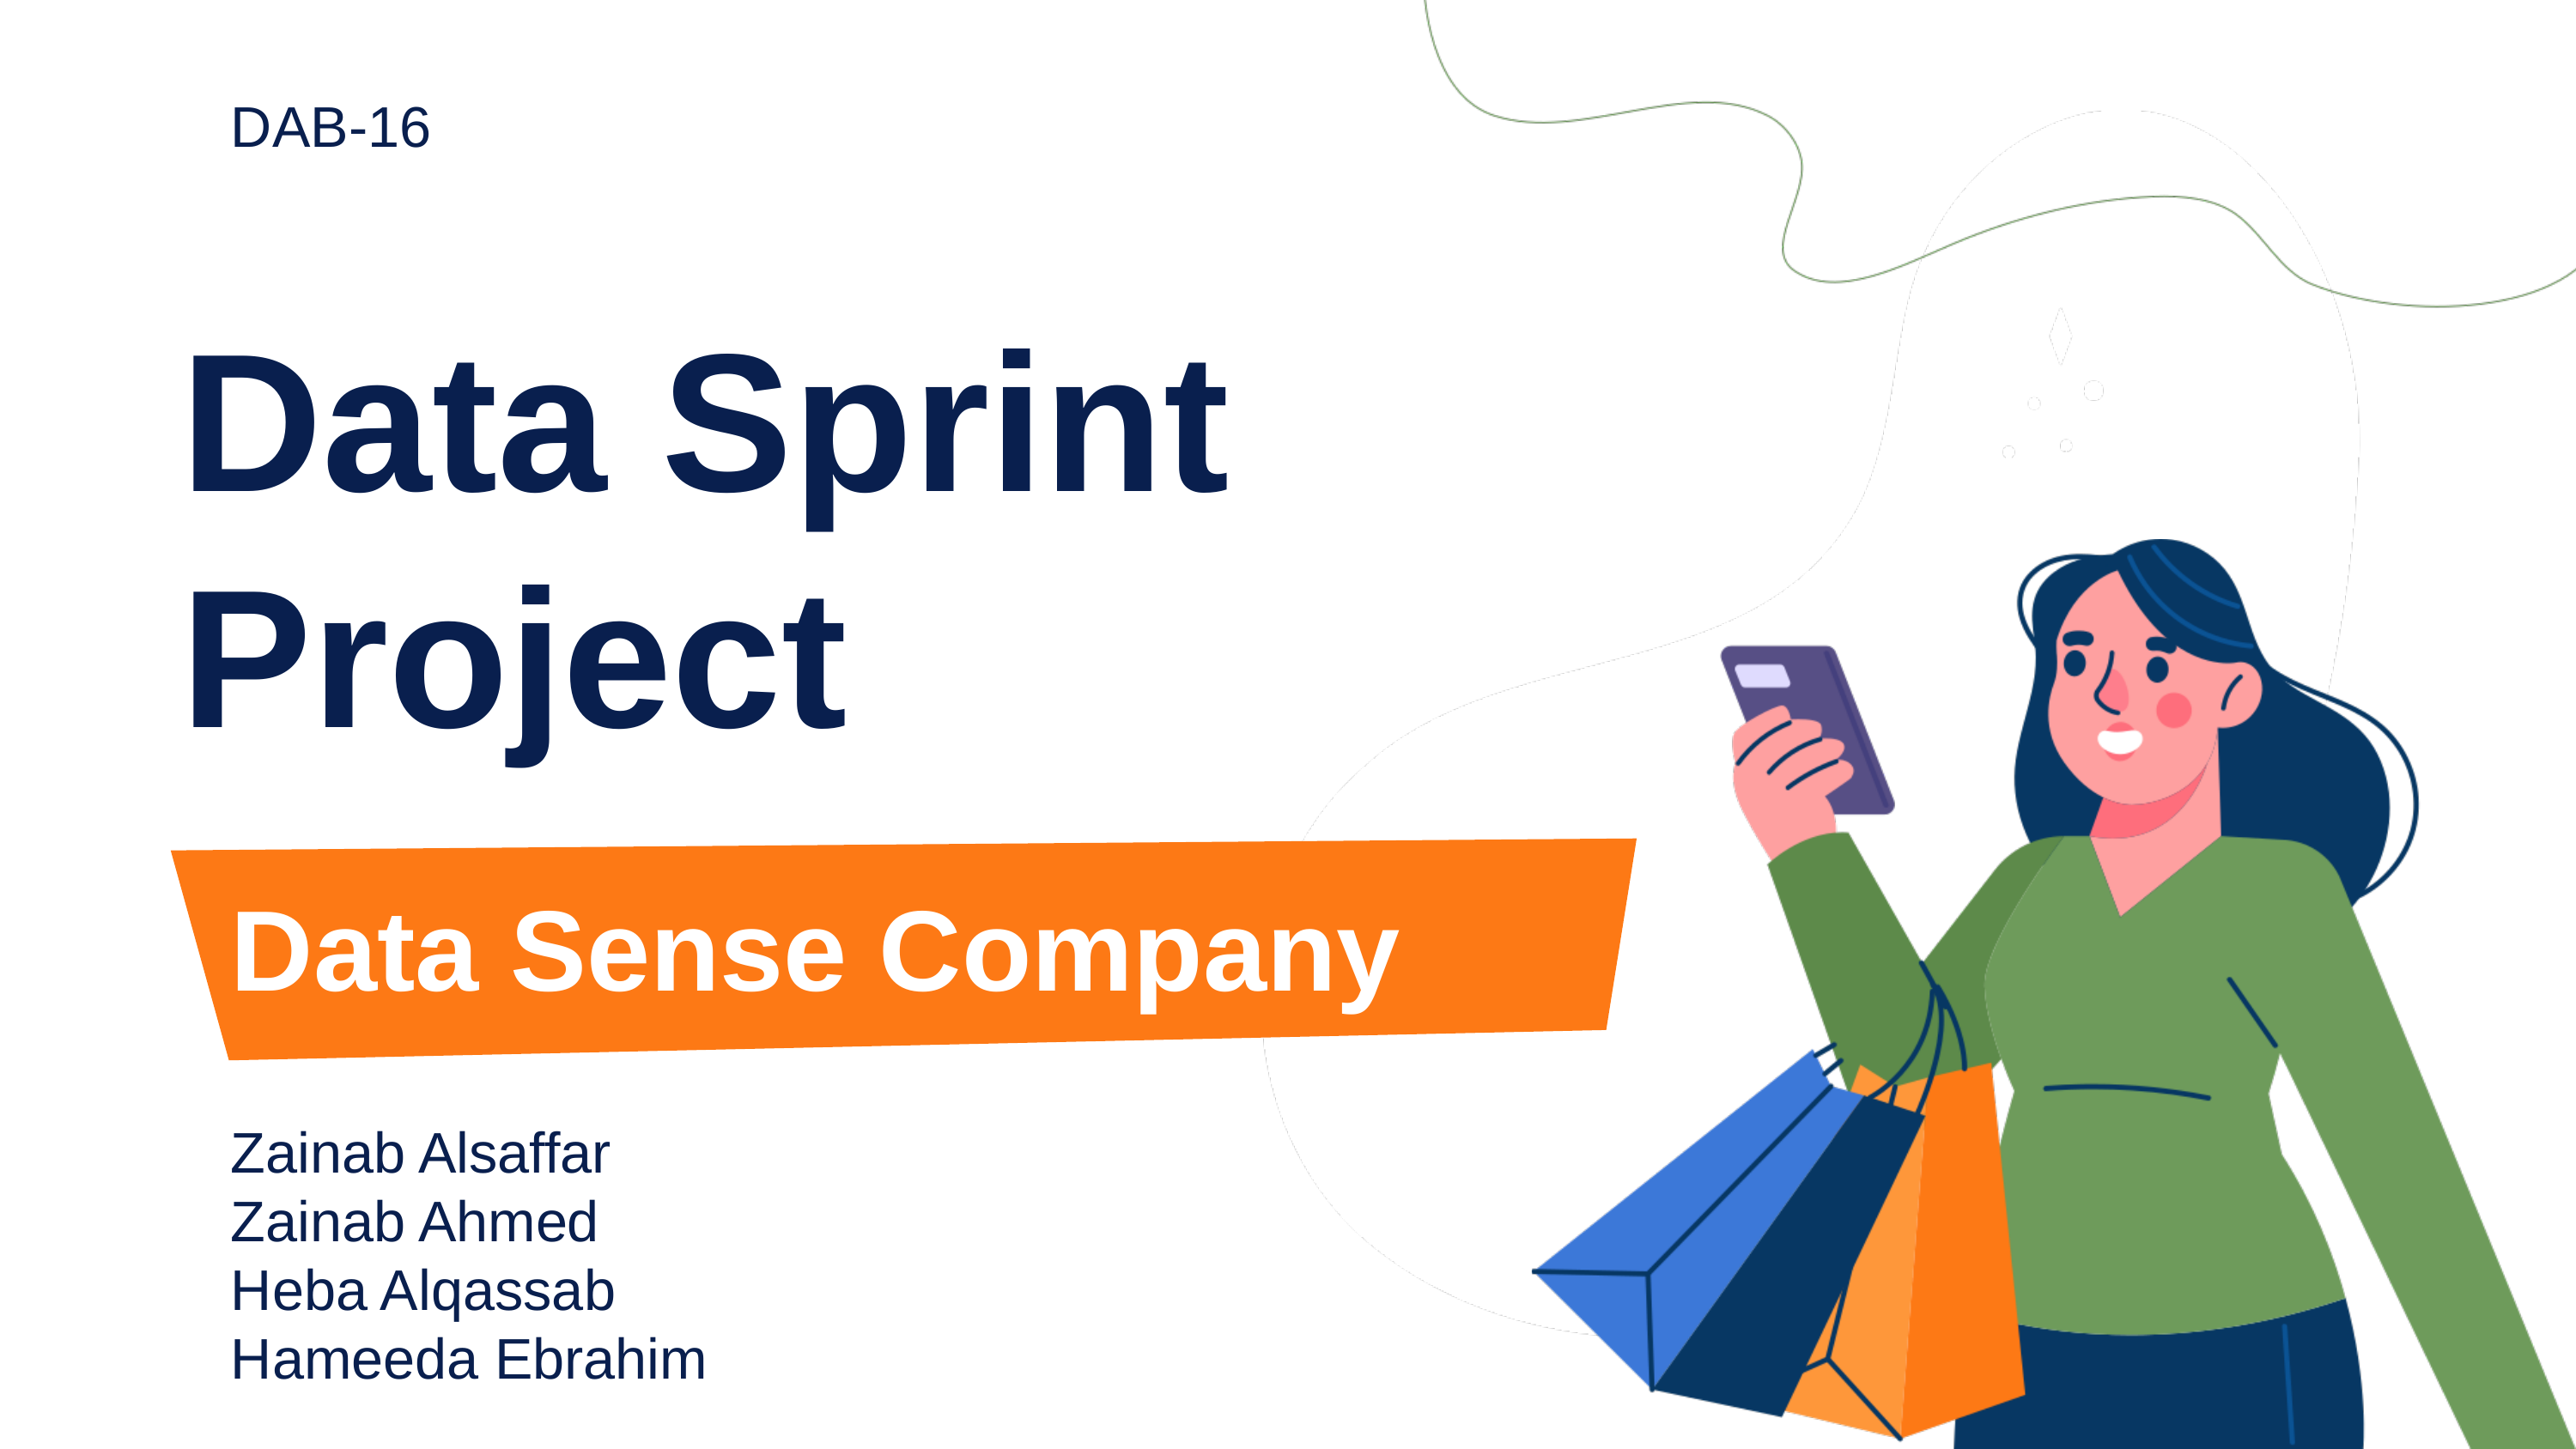

DAB-16

Data Sprint    Project

Data Sense Company
Zainab Alsaffar
Zainab Ahmed
Heba Alqassab
Hameeda Ebrahim